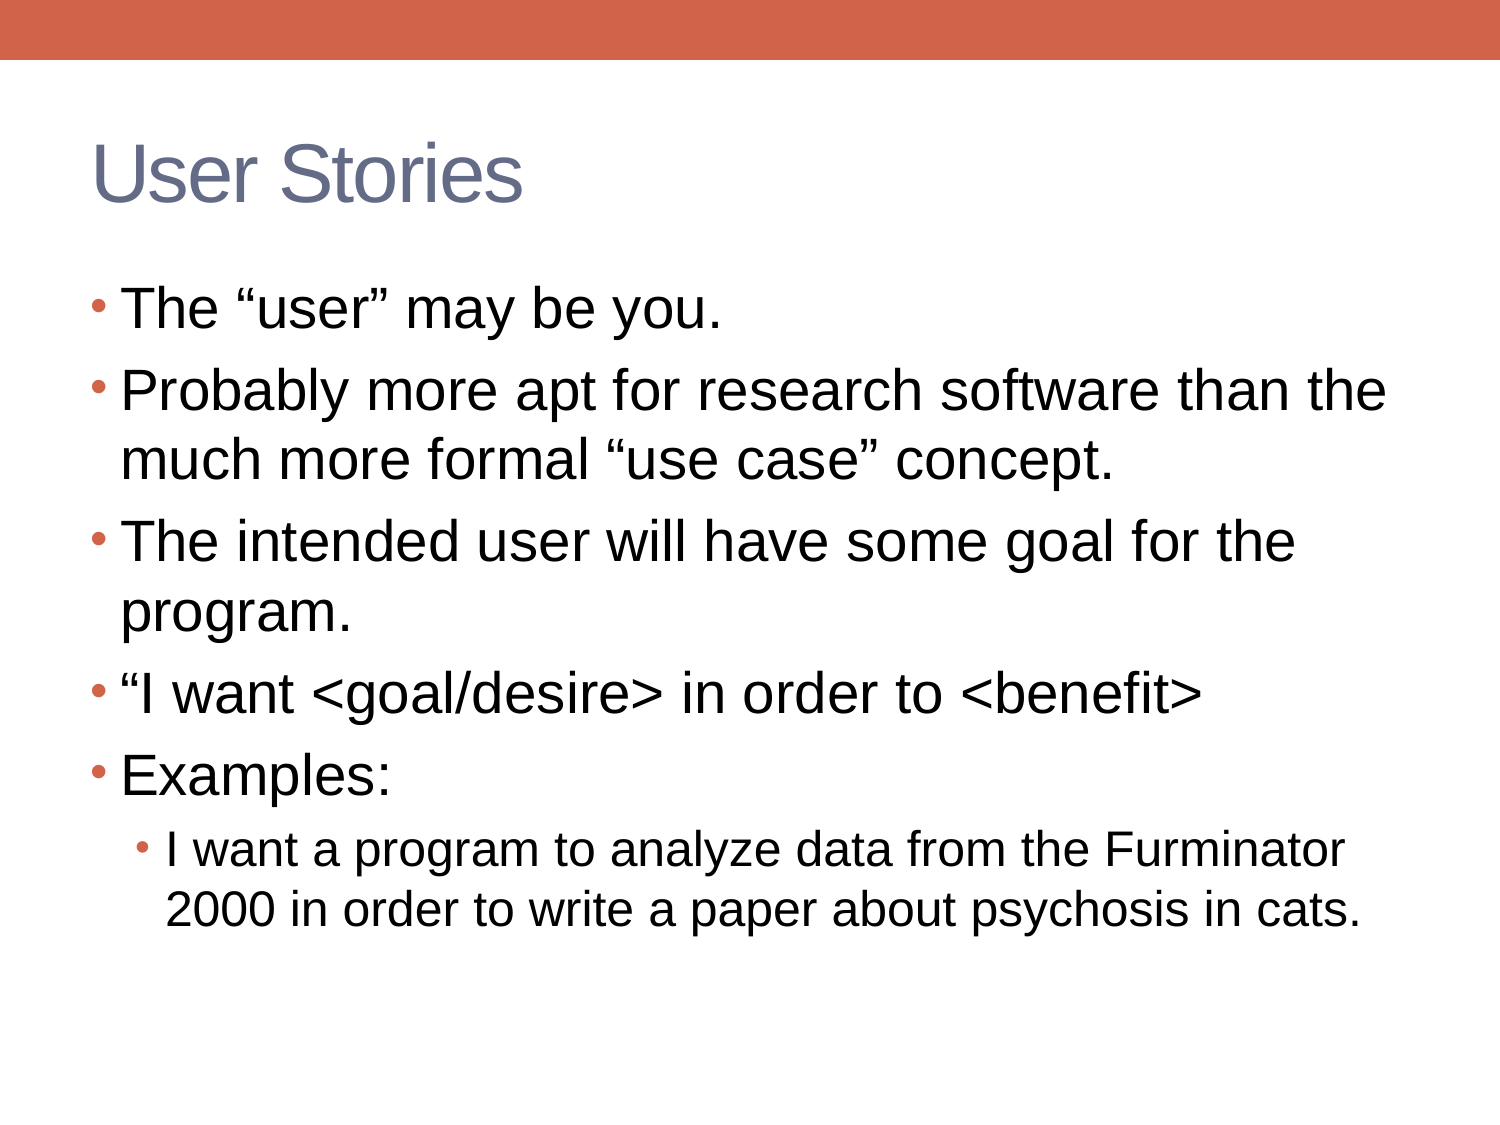

# User Stories
The “user” may be you.
Probably more apt for research software than the much more formal “use case” concept.
The intended user will have some goal for the program.
“I want <goal/desire> in order to <benefit>
Examples:
I want a program to analyze data from the Furminator 2000 in order to write a paper about psychosis in cats.